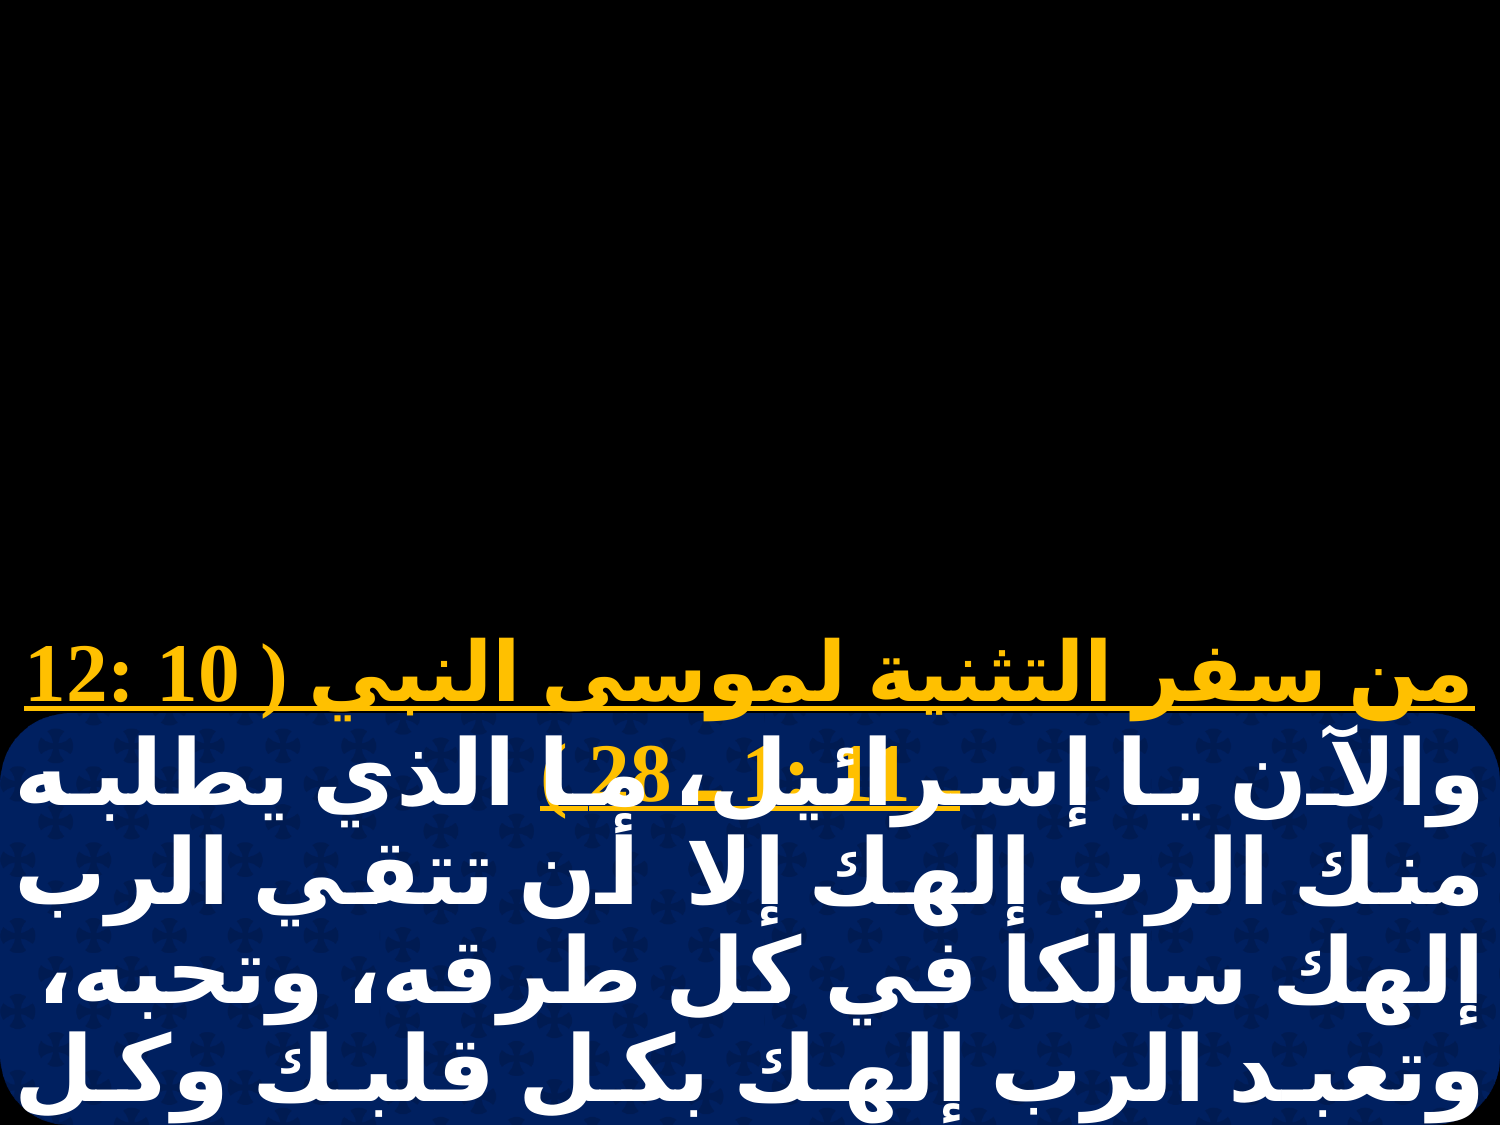

# نبوات 4 الجمعة
من سفر التثنية لموسى النبي ( 10 :12 ـ 11 :1 ـ 28 )
والآن يا إسرائيل، ما الذي يطلبه منك الرب إلهك إلا  أن تتقي الرب إلهك سالكا في كل طرقه، وتحبه،  وتعبد الرب إلهك بكل قلبك وكل نفسك. وتحفظ  وصاياه ورسومه التي أنا آمرك بها اليوم لكي